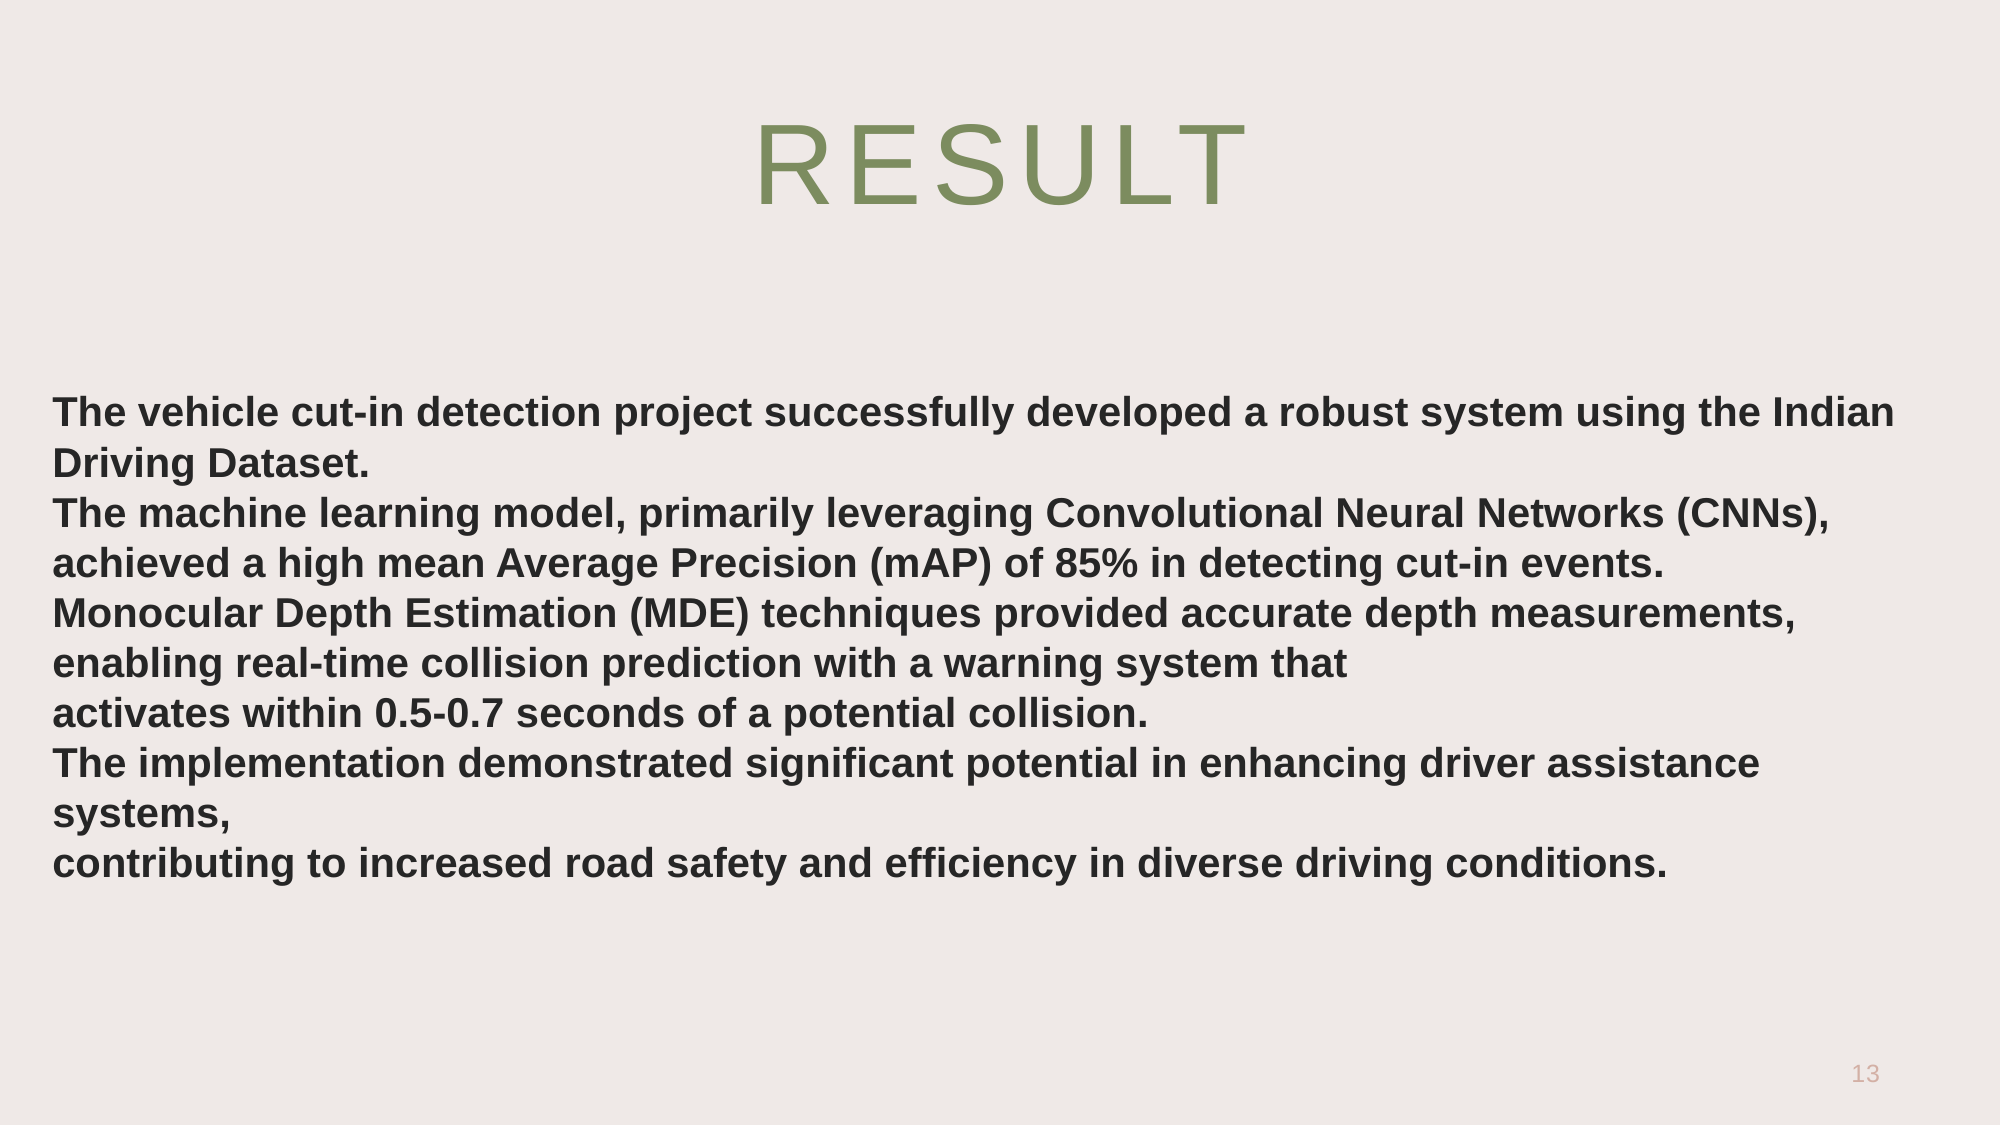

# RESULT

The vehicle cut-in detection project successfully developed a robust system using the Indian Driving Dataset.
The machine learning model, primarily leveraging Convolutional Neural Networks (CNNs),
achieved a high mean Average Precision (mAP) of 85% in detecting cut-in events.
Monocular Depth Estimation (MDE) techniques provided accurate depth measurements,
enabling real-time collision prediction with a warning system that
activates within 0.5-0.7 seconds of a potential collision.
The implementation demonstrated significant potential in enhancing driver assistance systems,
contributing to increased road safety and efficiency in diverse driving conditions.
13